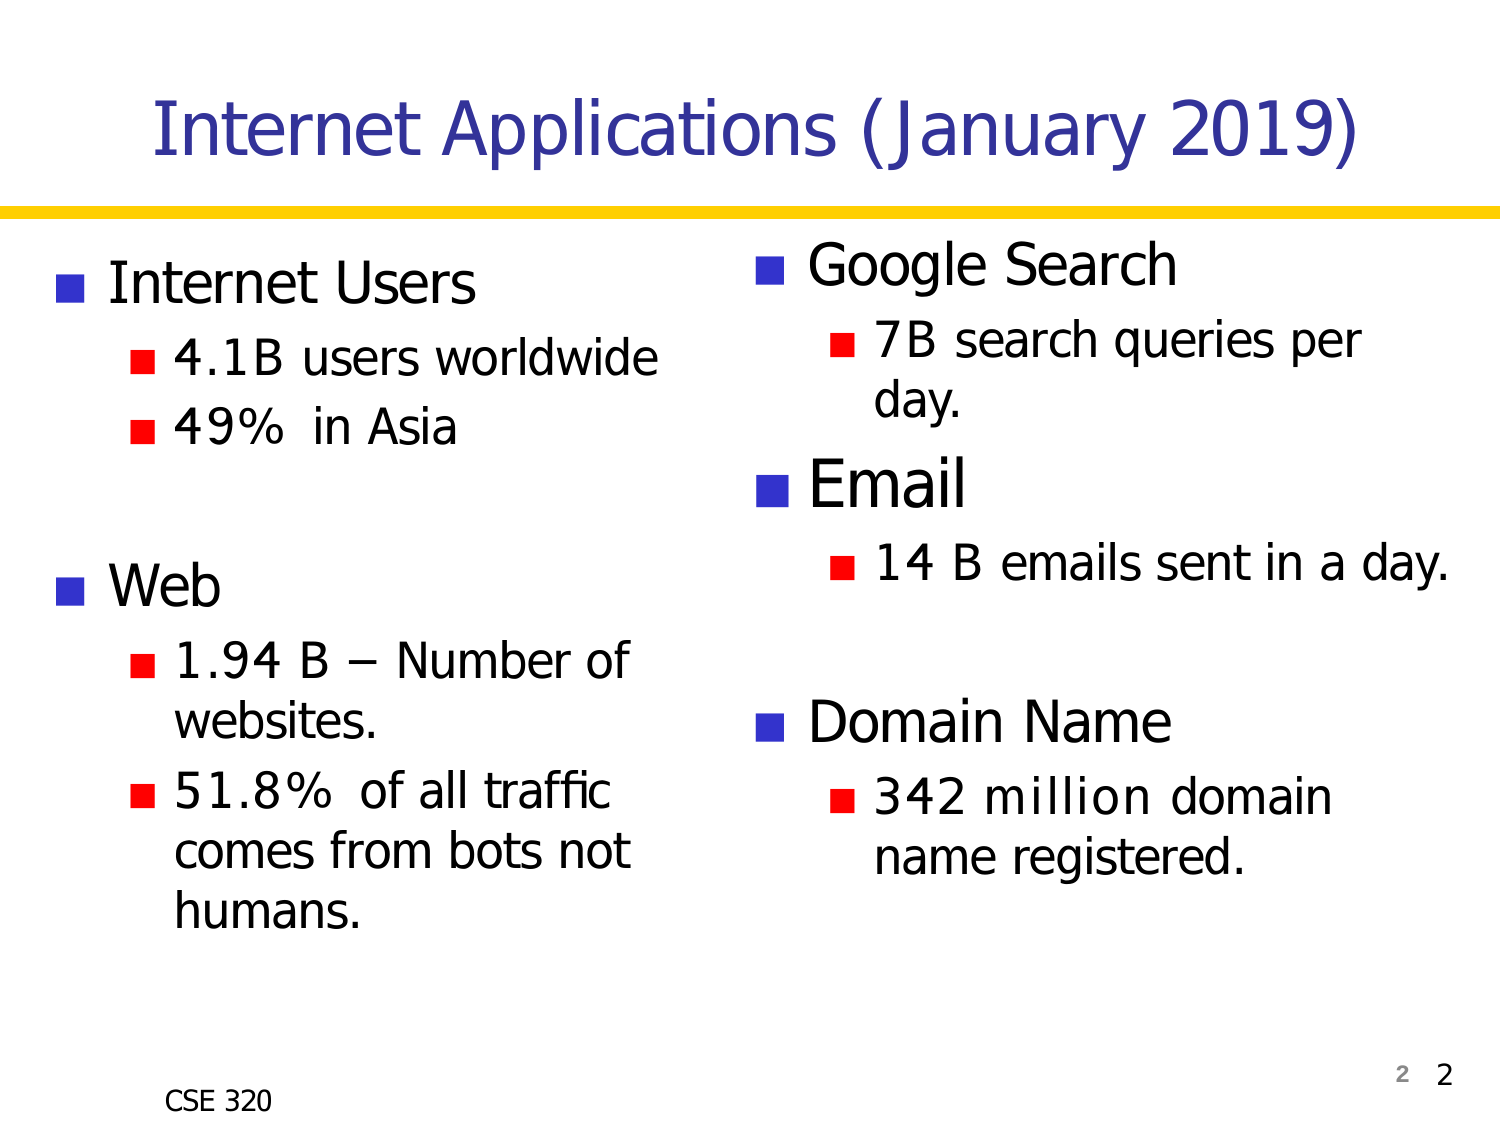

Internet Applications (January 2019)
Google Search
7B search queries per day.
Email
14 B emails sent in a day.

Domain Name
342 million domain name registered.
Internet Users
4.1B users worldwide
49% in Asia

Web
1.94 B – Number of websites.
51.8% of all traffic comes from bots not humans.
2
2